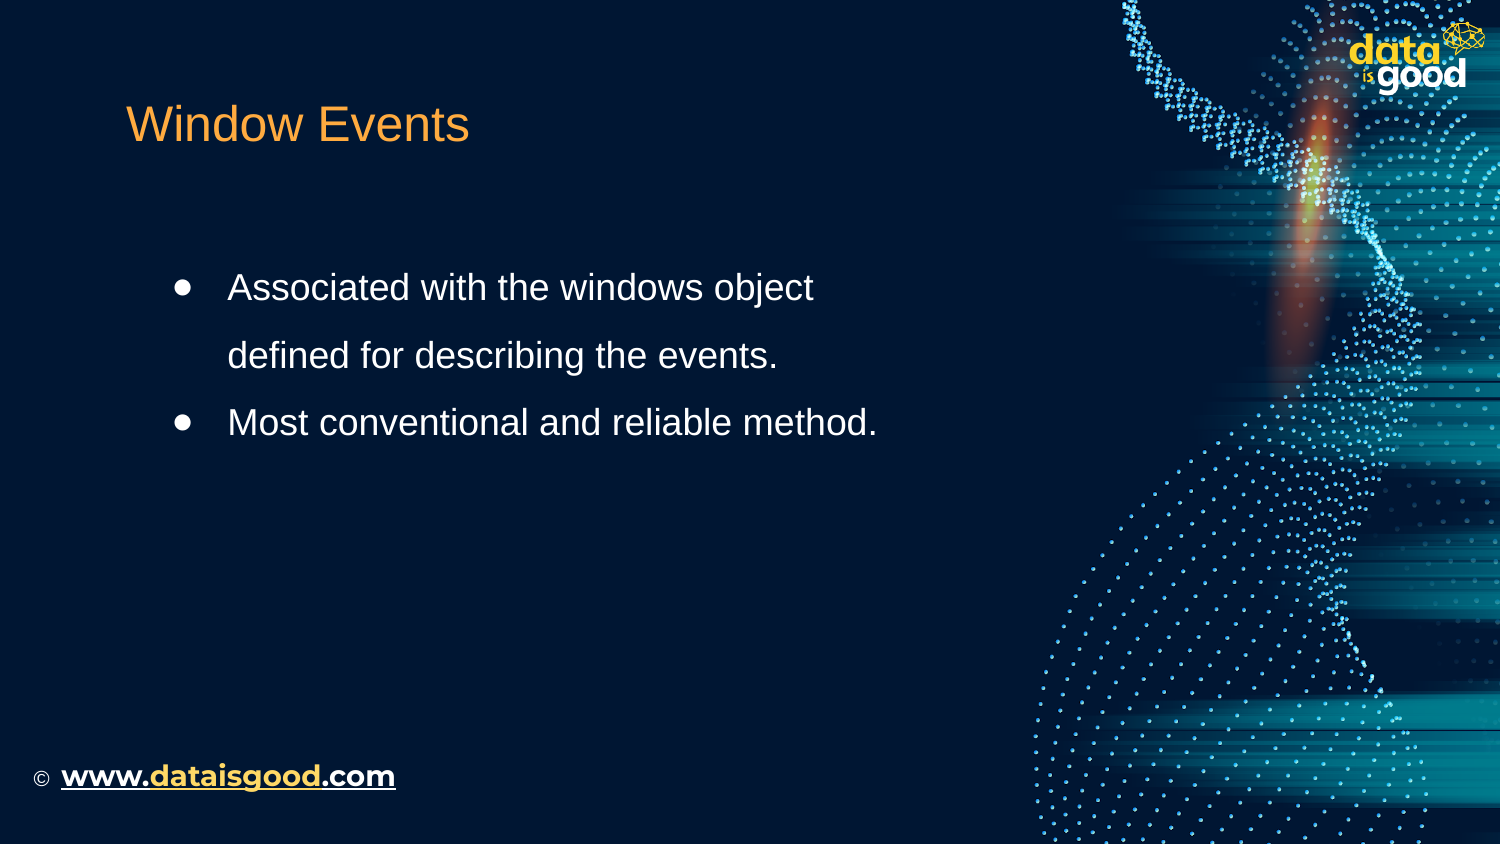

# Window Events
Associated with the windows object defined for describing the events.
Most conventional and reliable method.